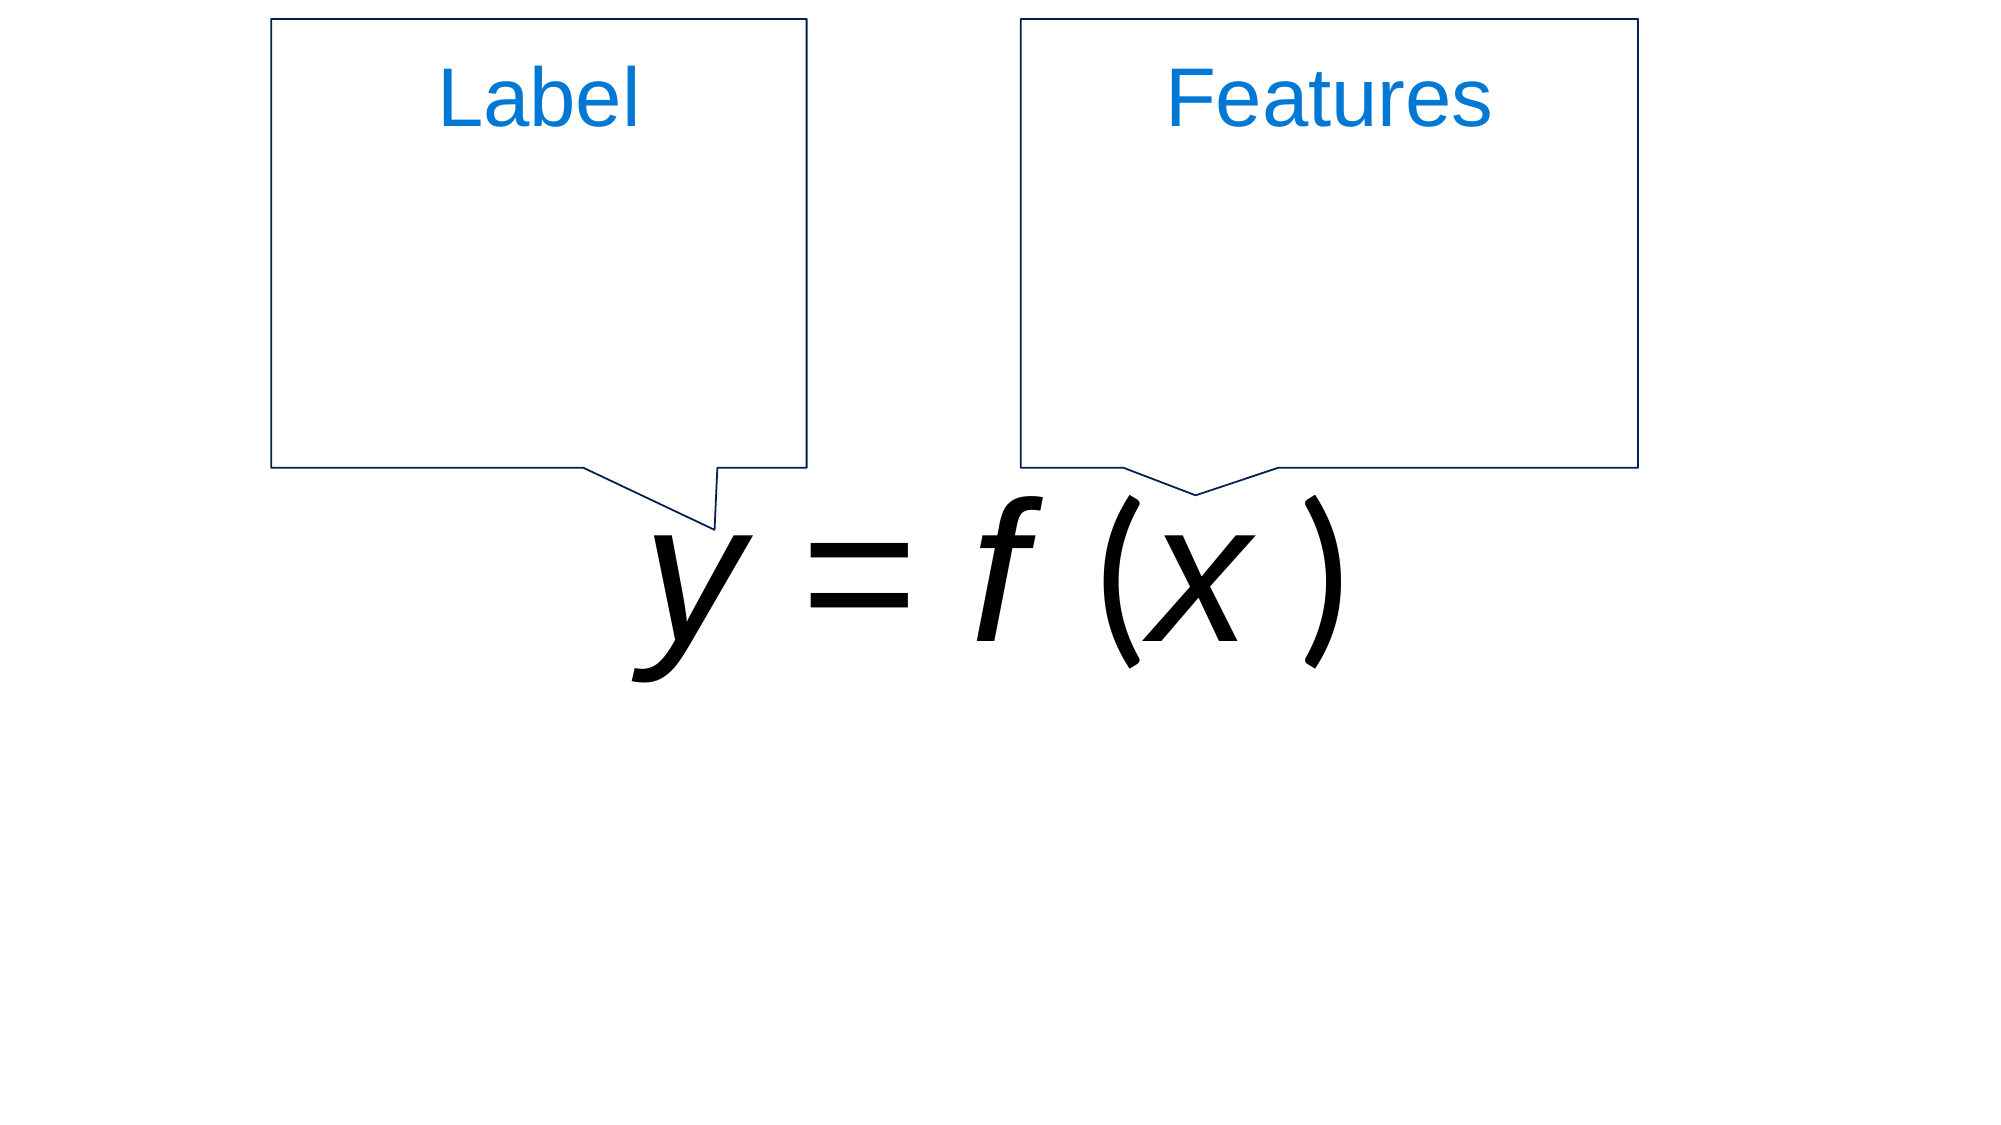

Label
Features
y = f (x )